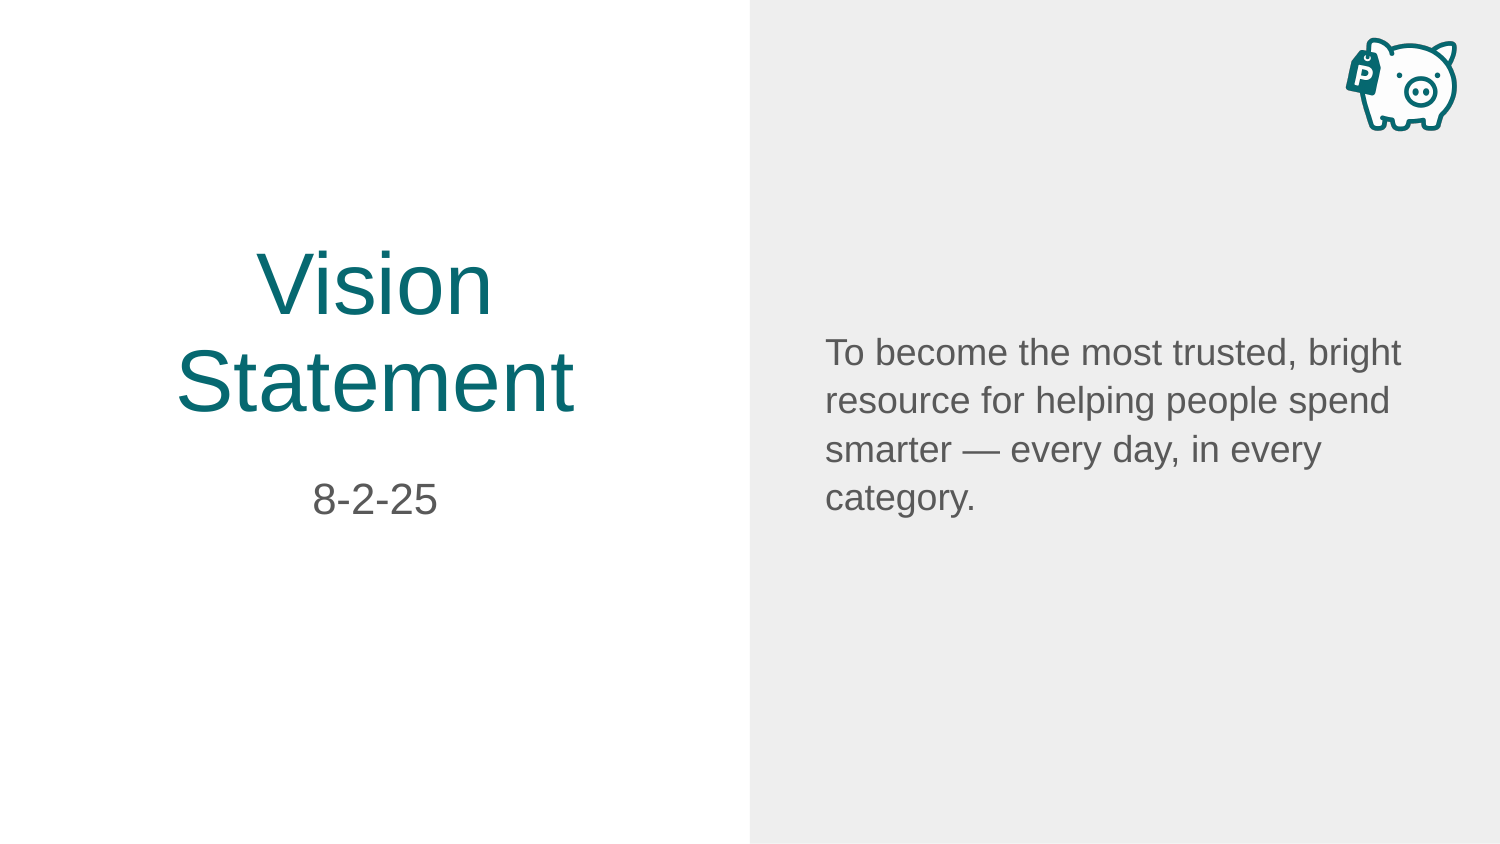

To become the most trusted, bright resource for helping people spend smarter — every day, in every category.
# Vision Statement
8-2-25